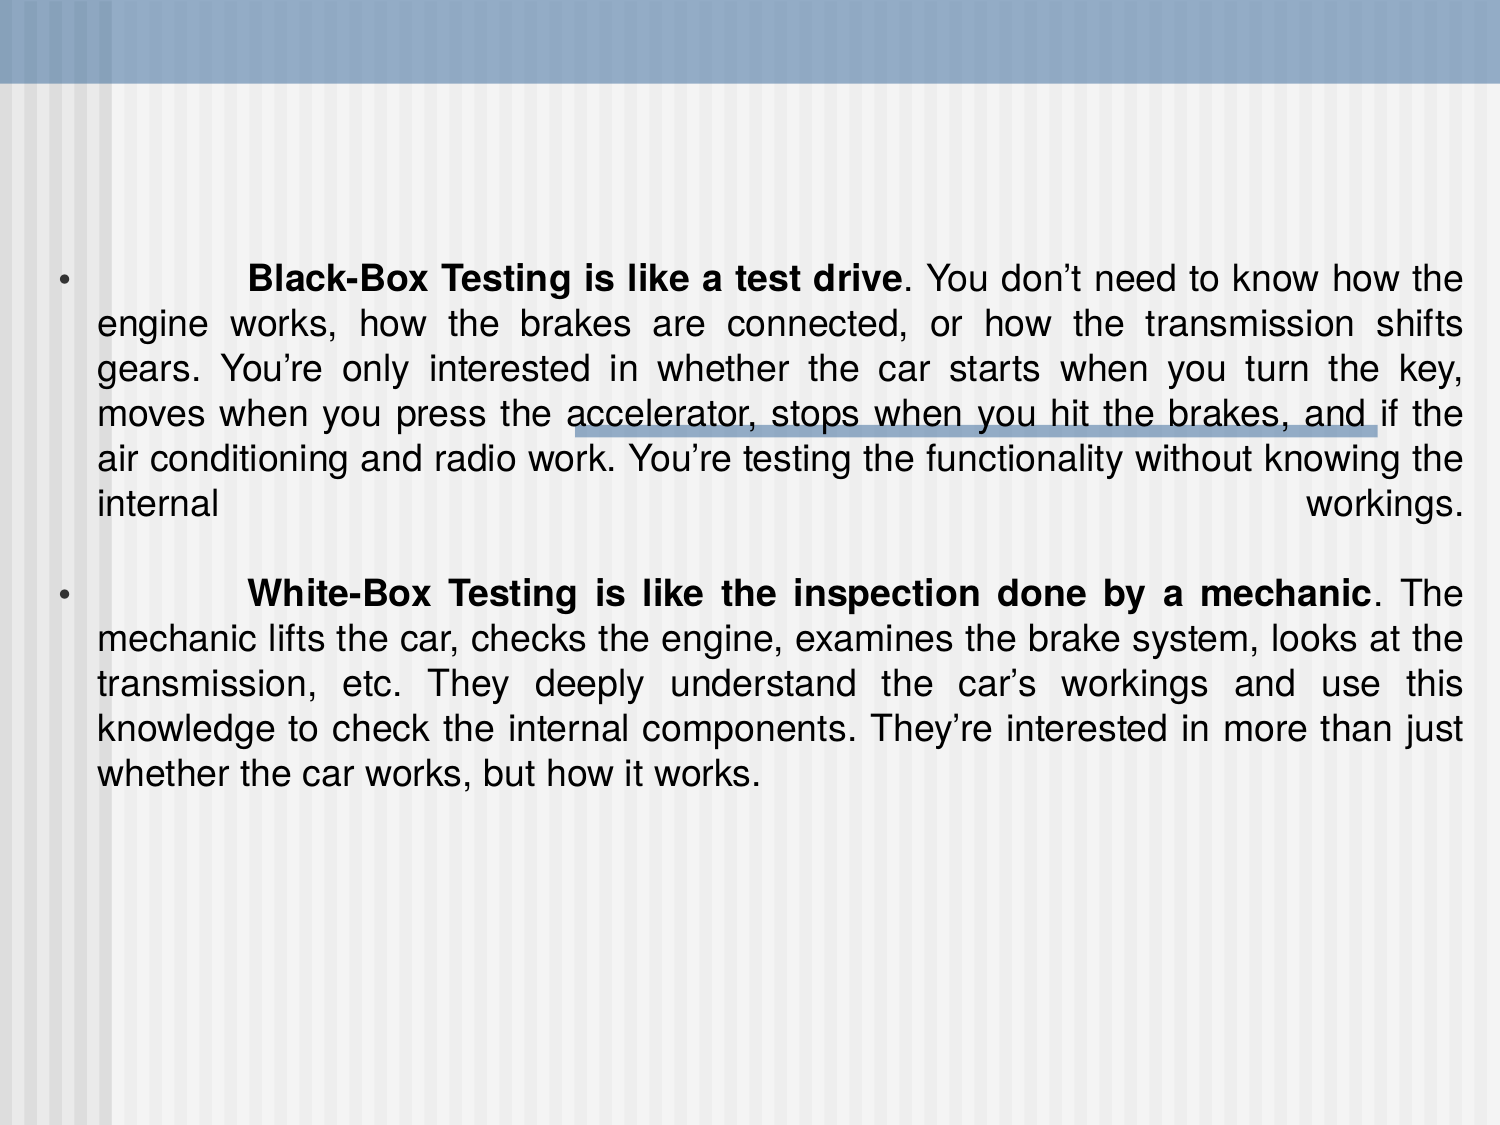

Black-Box Testing is like a test drive. You don’t need to know how the engine works, how the brakes are connected, or how the transmission shifts gears. You’re only interested in whether the car starts when you turn the key, moves when you press the accelerator, stops when you hit the brakes, and if the air conditioning and radio work. You’re testing the functionality without knowing the internal workings.
	White-Box Testing is like the inspection done by a mechanic. The mechanic lifts the car, checks the engine, examines the brake system, looks at the transmission, etc. They deeply understand the car’s workings and use this knowledge to check the internal components. They’re interested in more than just whether the car works, but how it works.
110